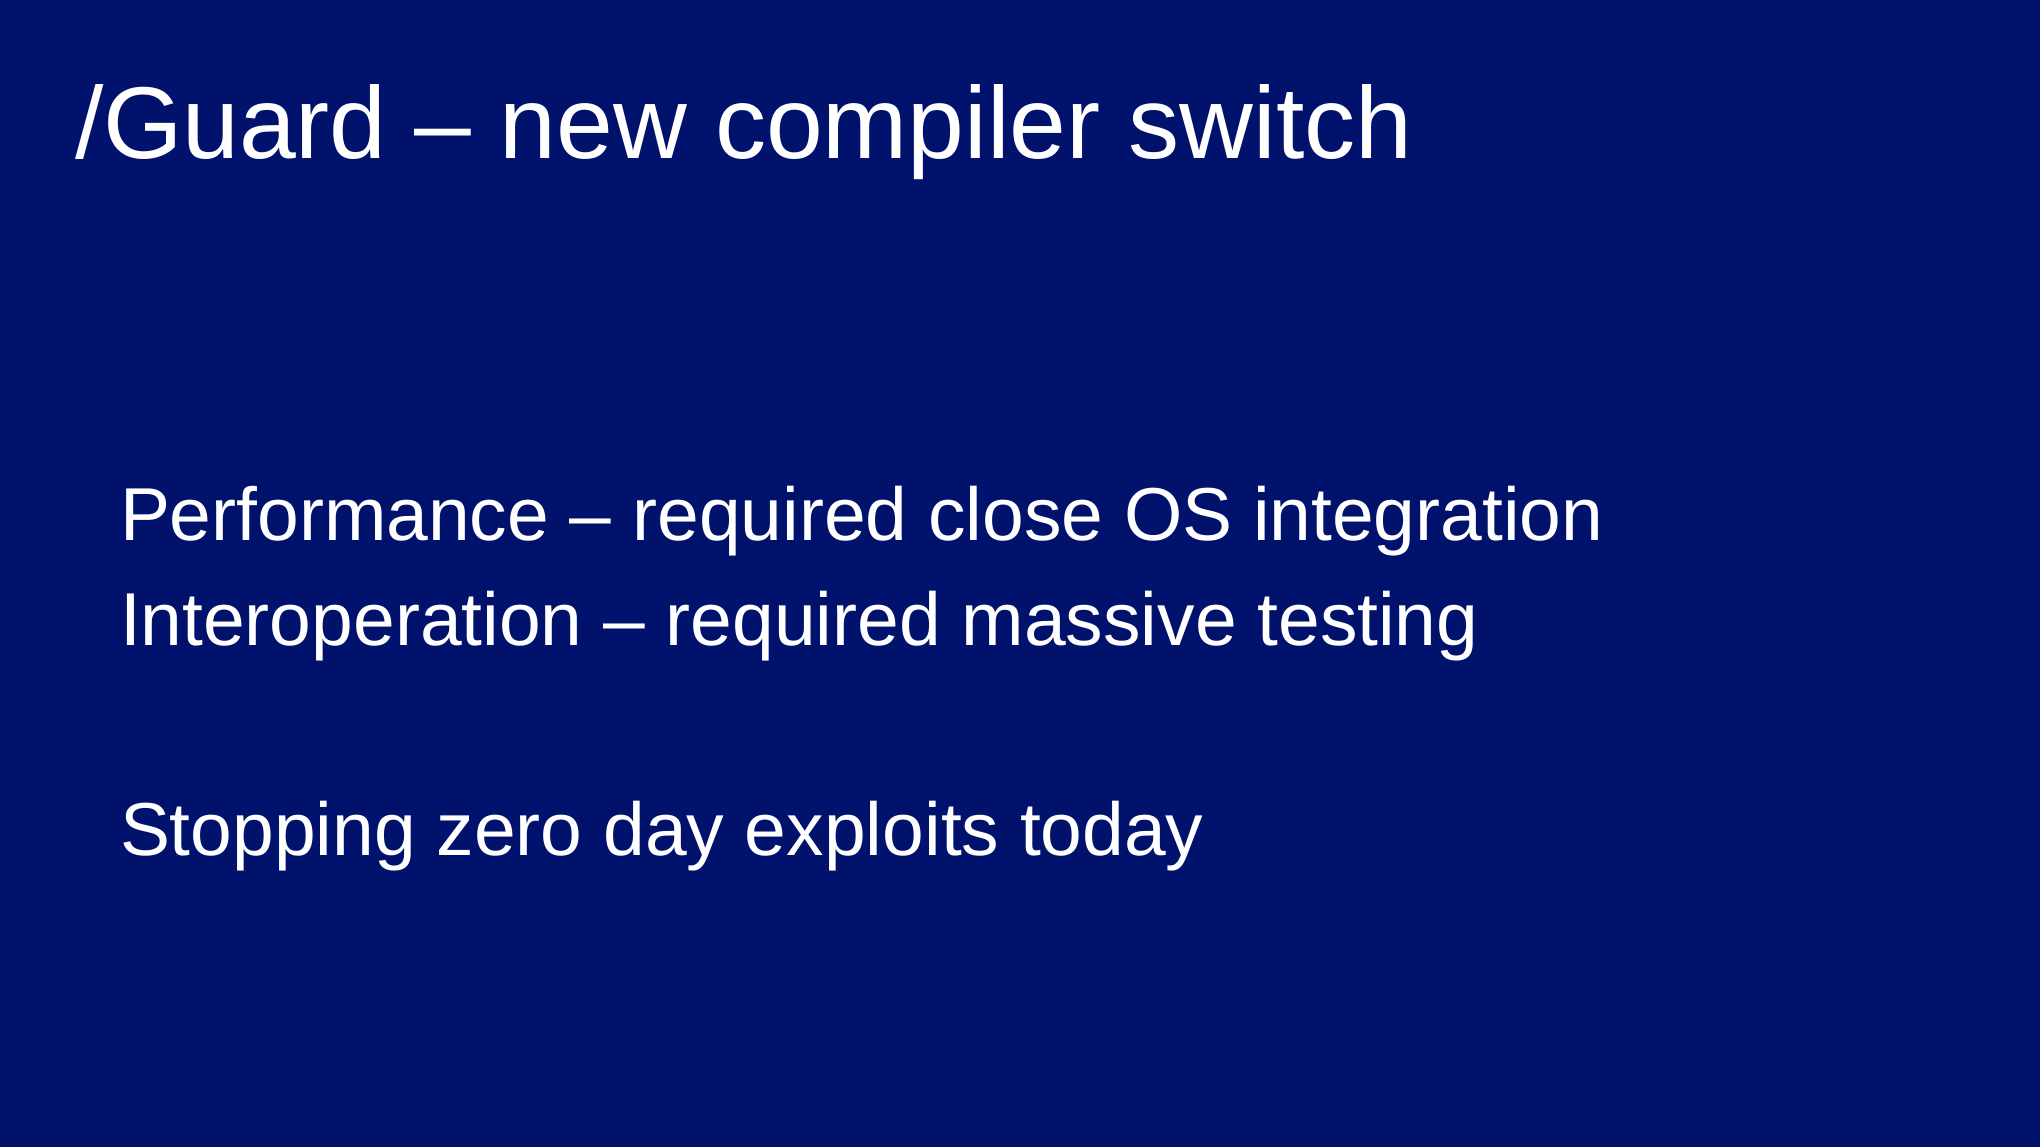

# /Guard – new compiler switch

Performance – required close OS integration
Interoperation – required massive testing

Stopping zero day exploits today